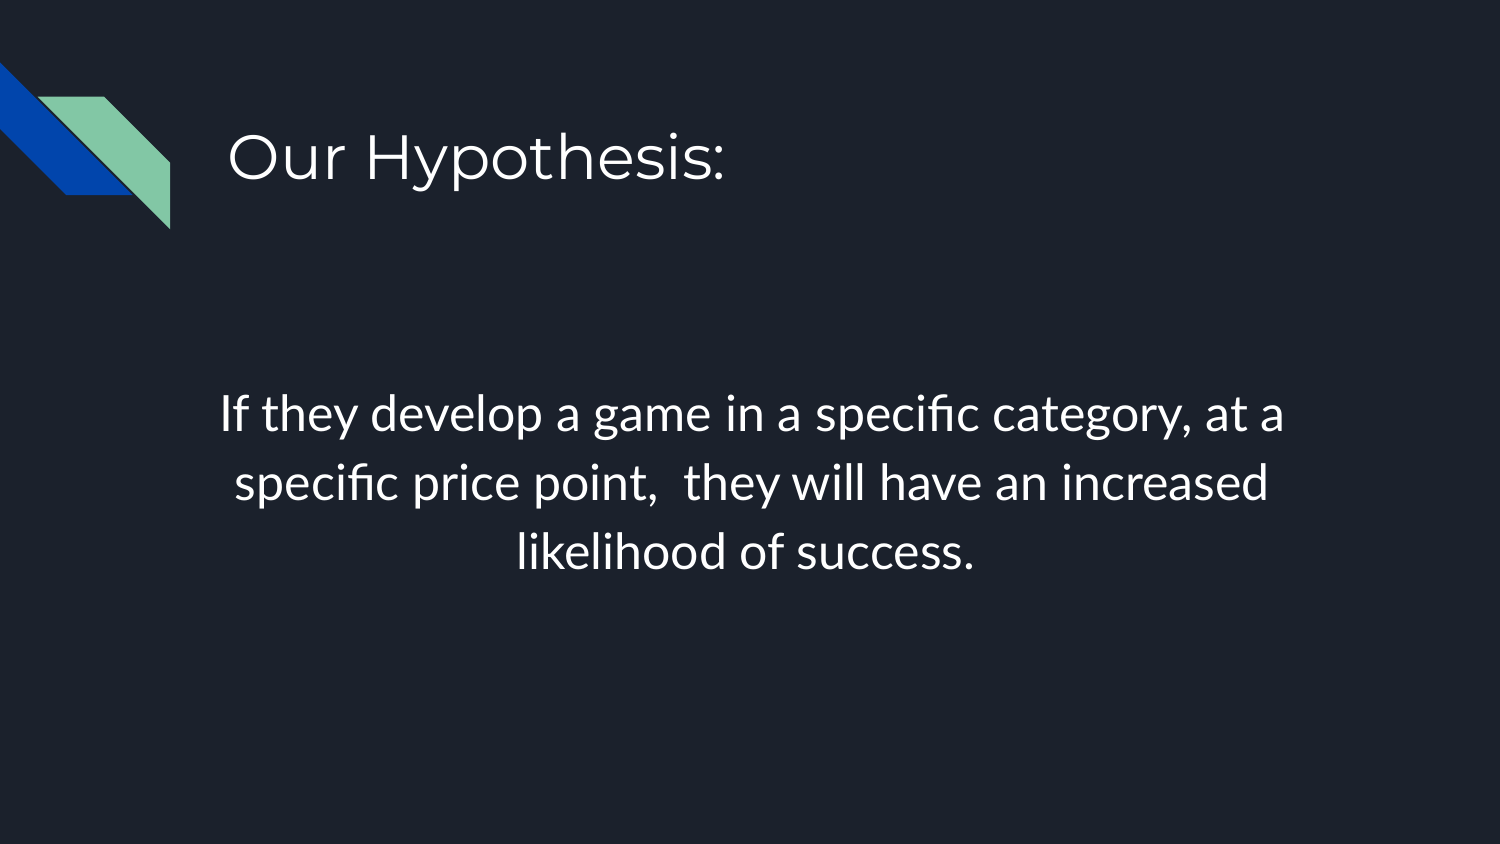

# Our Hypothesis:
If they develop a game in a specific category, at a specific price point,  they will have an increased likelihood of success.